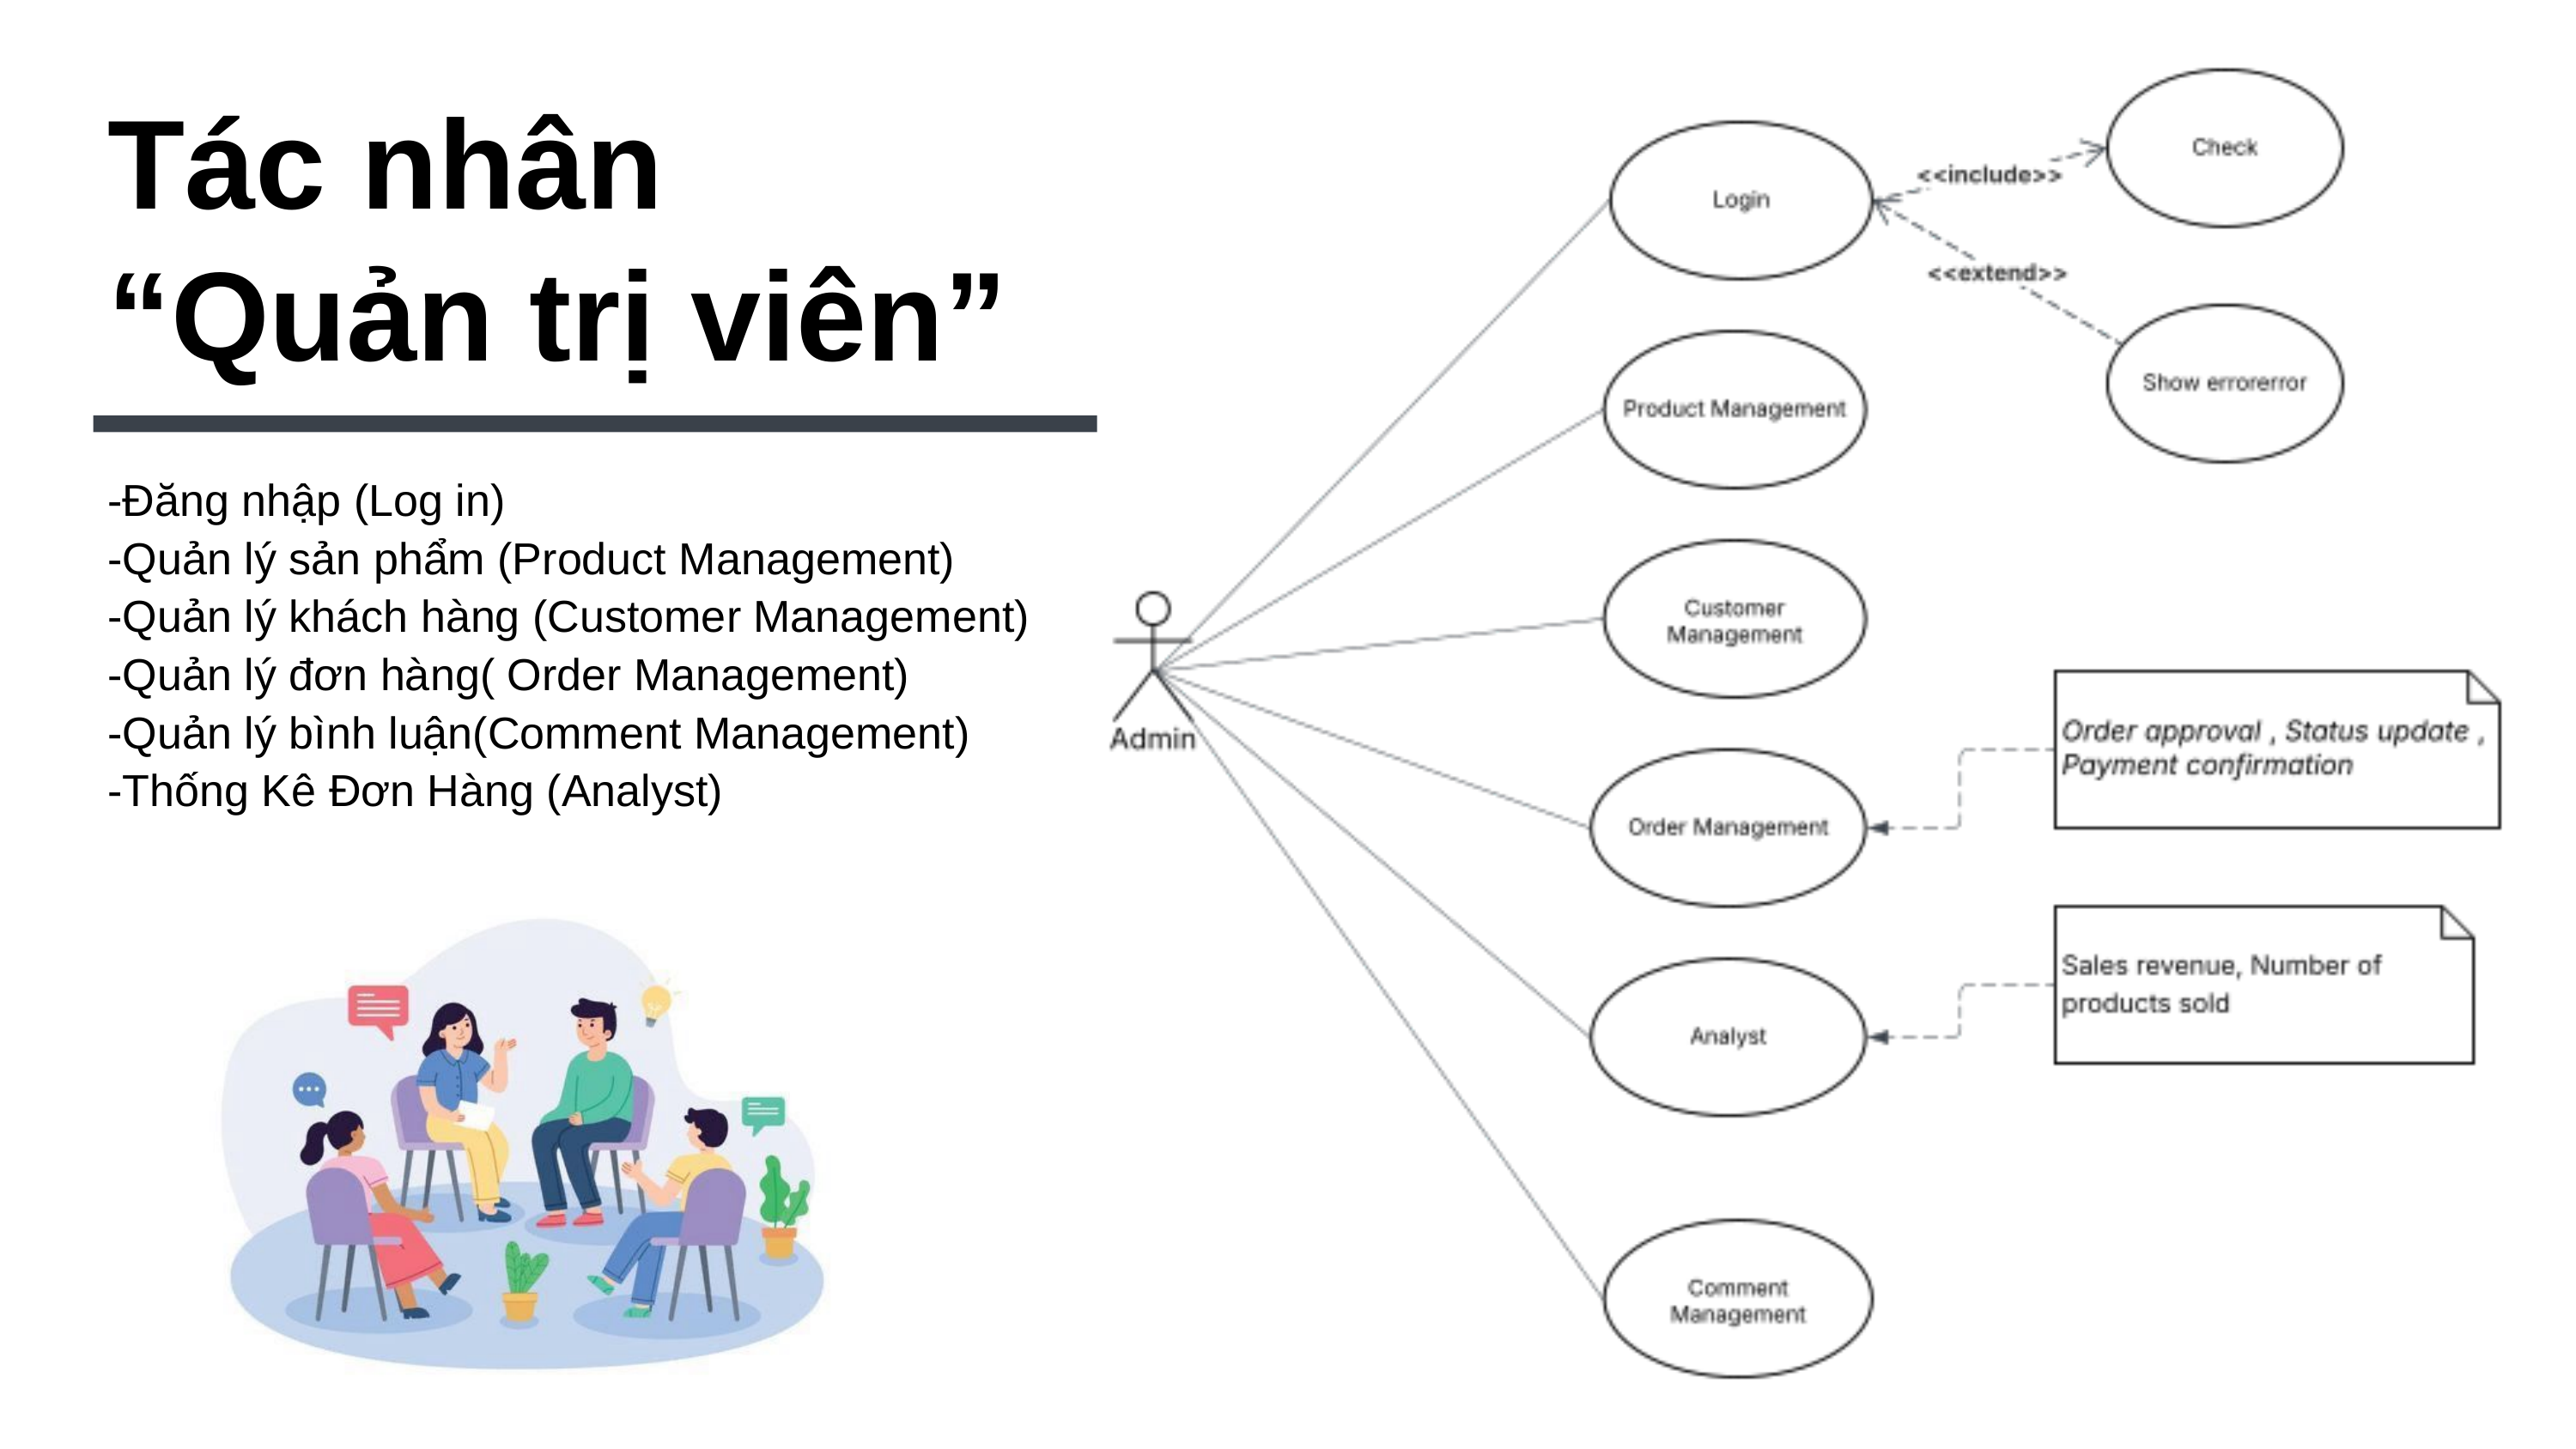

Tác nhân “Quản trị viên”

-Đăng nhập (Log in)
-Quản lý sản phẩm (Product Management)
-Quản lý khách hàng (Customer Management)
-Quản lý đơn hàng( Order Management)
-Quản lý bình luận(Comment Management)
-Thống Kê Đơn Hàng (Analyst)
Check
<<include>>
Login
<<extend>>
Show errorerror
Product Management
Customer
Management
Order approval , Status update , Payment confirmation
Admin
Order Management
Sales revenue, Number of products sold
Analyst
Comment
Management